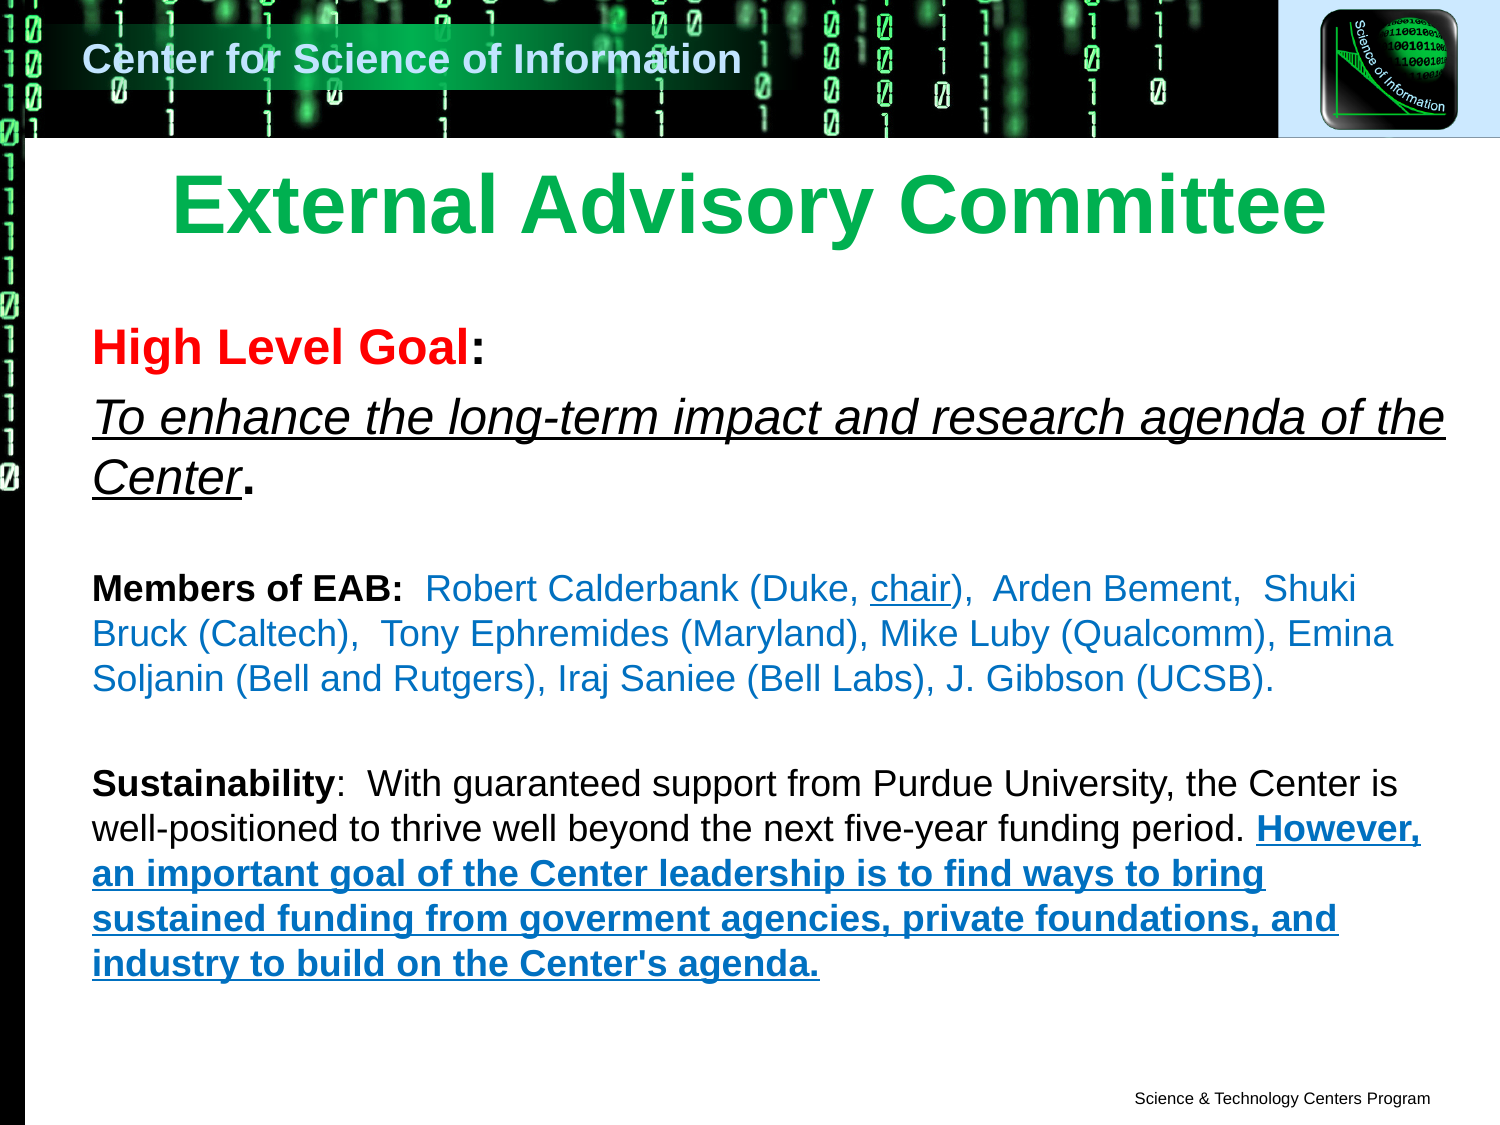

# External Advisory Committee

High Level Goal:
To enhance the long-term impact and research agenda of the Center.

Members of EAB:  Robert Calderbank (Duke, chair),  Arden Bement,  Shuki Bruck (Caltech),  Tony Ephremides (Maryland), Mike Luby (Qualcomm), Emina Soljanin (Bell and Rutgers), Iraj Saniee (Bell Labs), J. Gibbson (UCSB).

Sustainability:  With guaranteed support from Purdue University, the Center is well-positioned to thrive well beyond the next five-year funding period. However, an important goal of the Center leadership is to find ways to bring sustained funding from goverment agencies, private foundations, and industry to build on the Center's agenda.